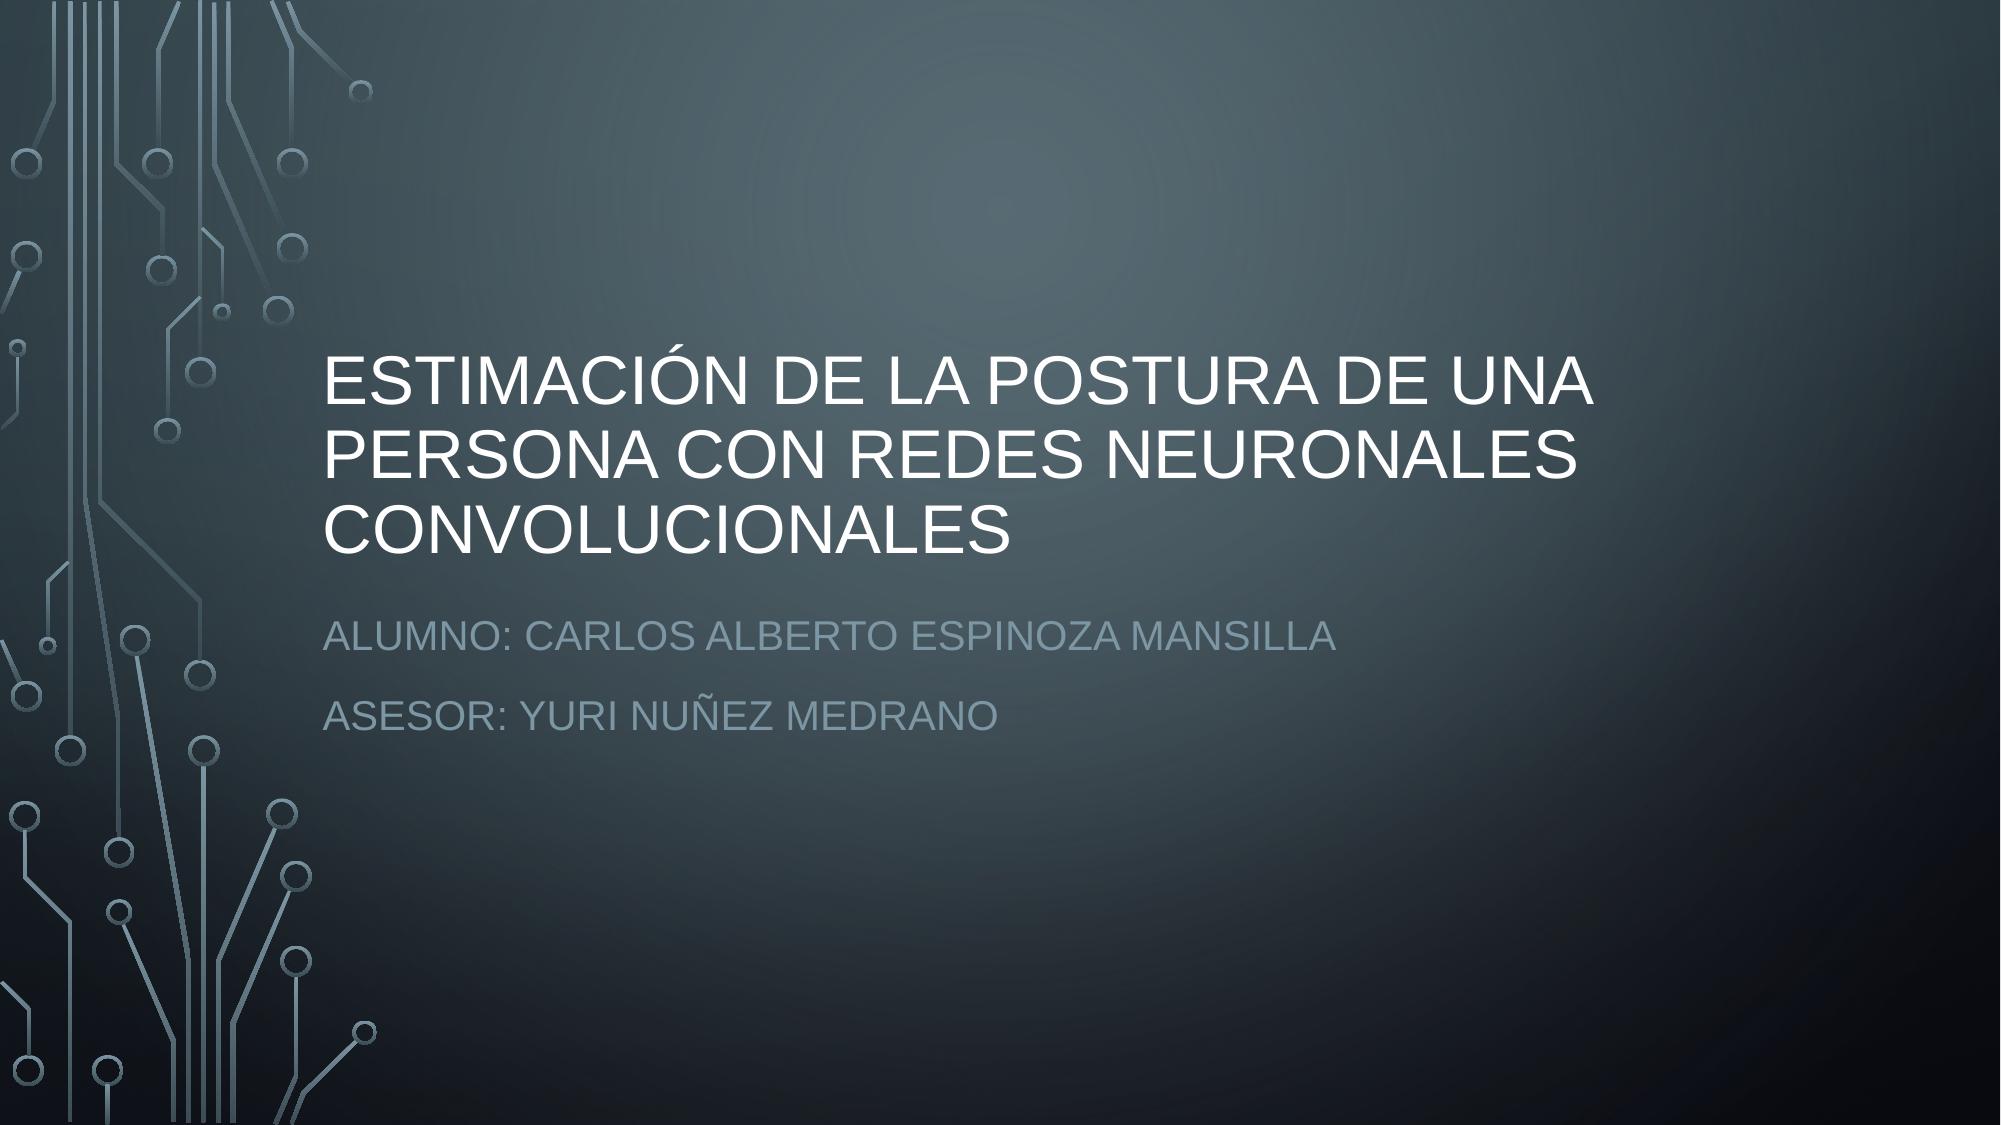

# Estimación de la postura de una persona Con Redes Neuronales Convolucionales
Alumno: Carlos Alberto Espinoza Mansilla
Asesor: Yuri nuñez medrano